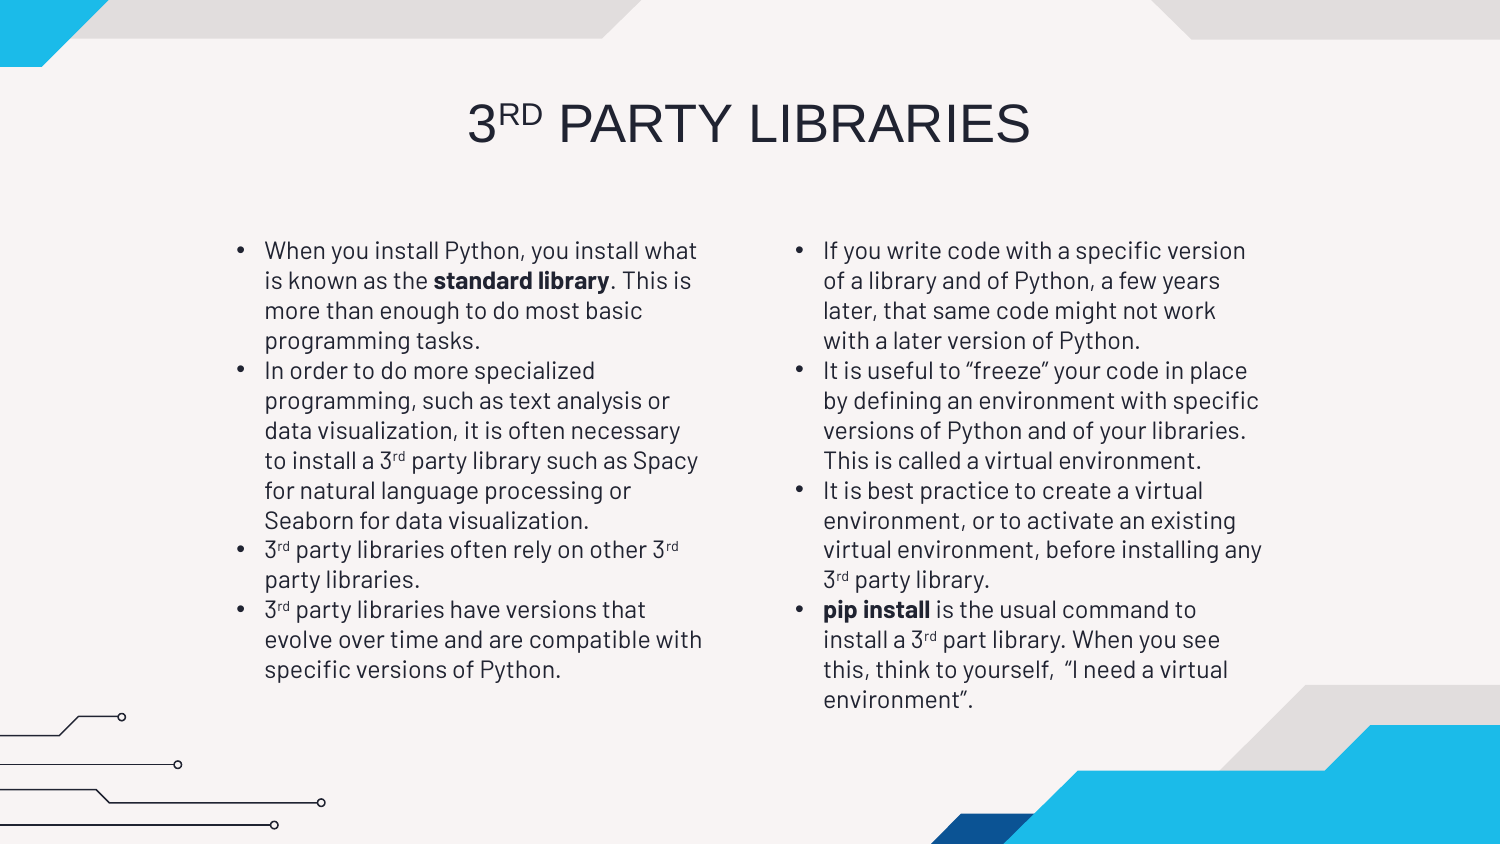

# 3RD PARTY LIBRARIES
If you write code with a specific version of a library and of Python, a few years later, that same code might not work with a later version of Python.
It is useful to “freeze” your code in place by defining an environment with specific versions of Python and of your libraries. This is called a virtual environment.
It is best practice to create a virtual environment, or to activate an existing virtual environment, before installing any 3rd party library.
pip install is the usual command to install a 3rd part library. When you see this, think to yourself,  “I need a virtual environment”.

When you install Python, you install what is known as the standard library. This is more than enough to do most basic programming tasks.
In order to do more specialized programming, such as text analysis or data visualization, it is often necessary to install a 3rd party library such as Spacy for natural language processing or Seaborn for data visualization.
3rd party libraries often rely on other 3rd party libraries.
3rd party libraries have versions that evolve over time and are compatible with specific versions of Python.